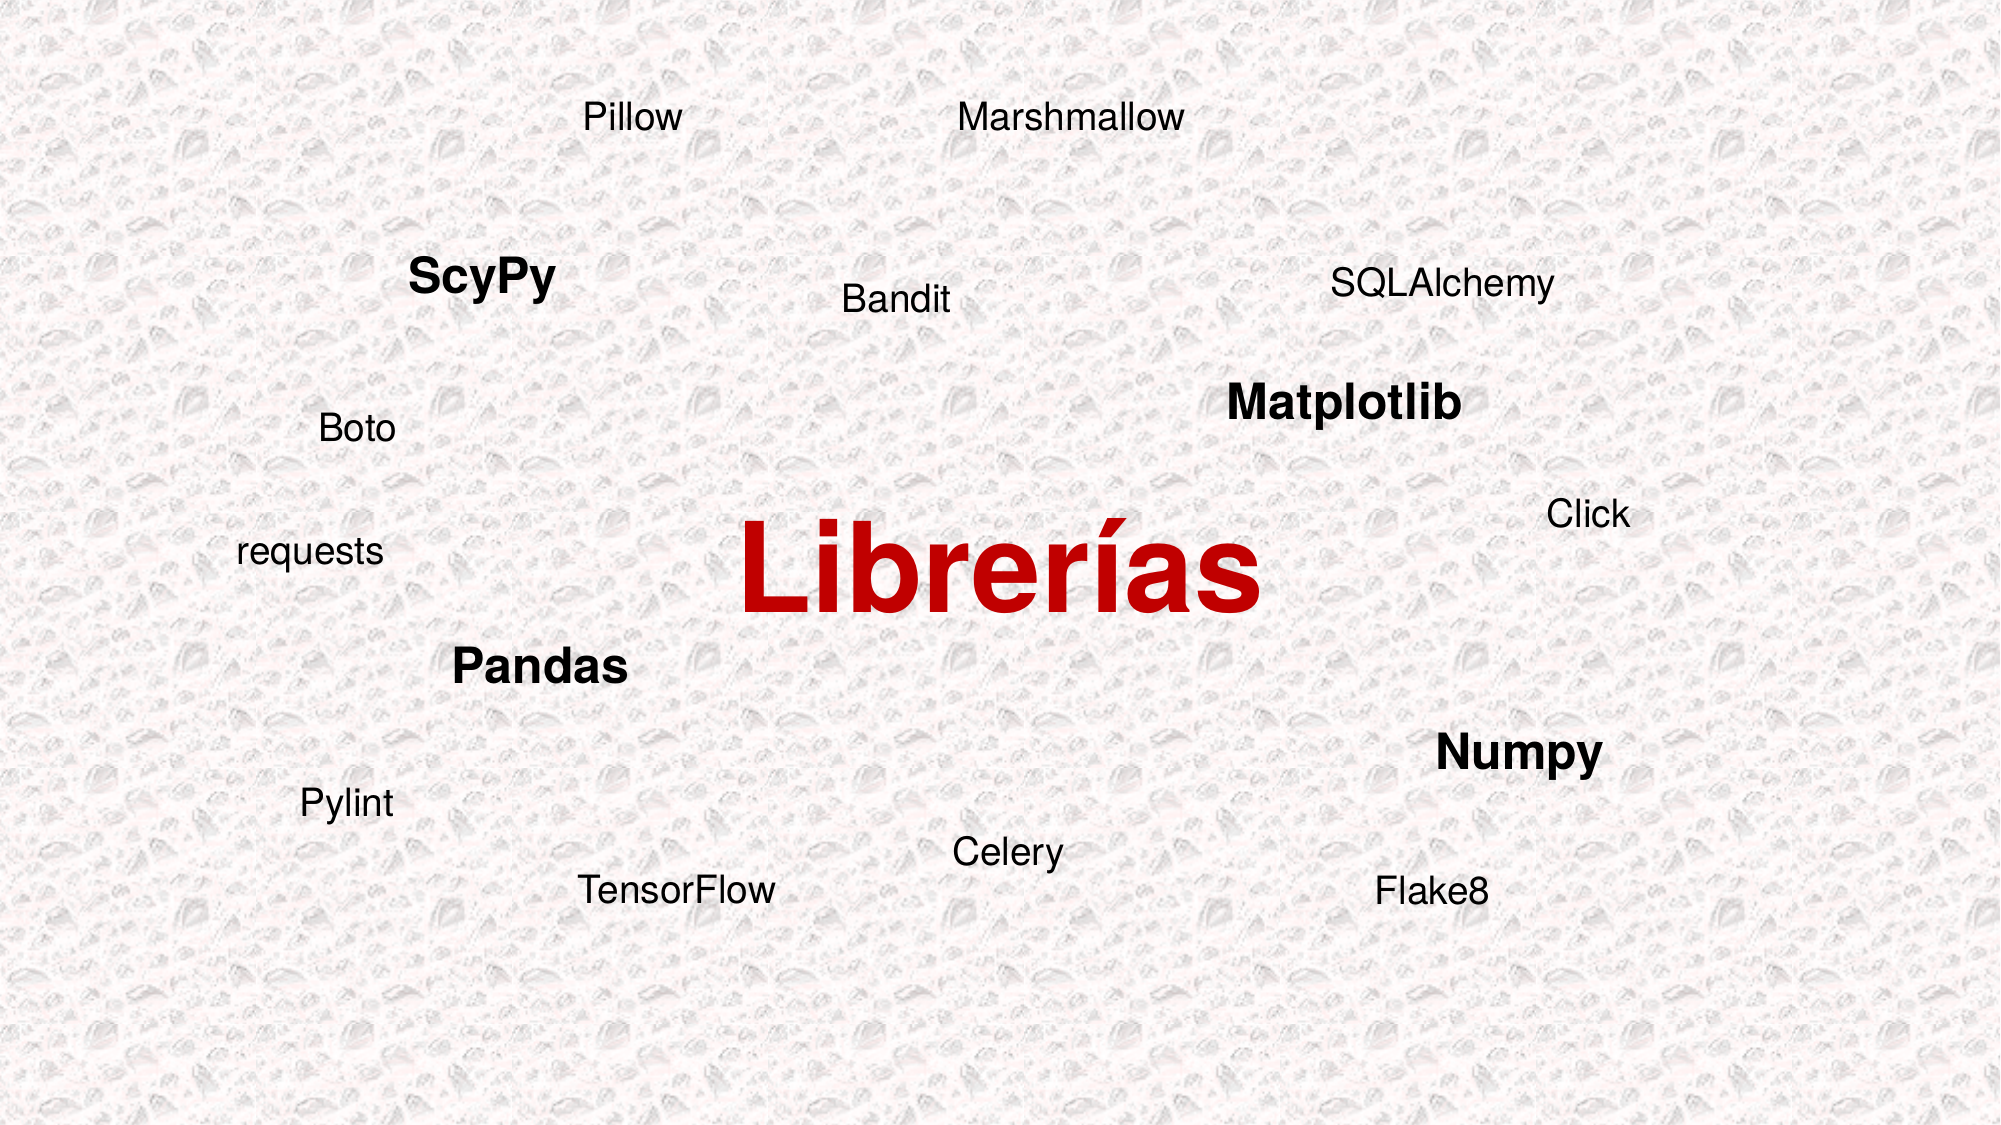

Pillow
Marshmallow
ScyPy
SQLAlchemy
Bandit
Matplotlib
Boto
Click
# Librerías
requests
Pandas
Numpy
Pylint
Celery
TensorFlow
Flake8